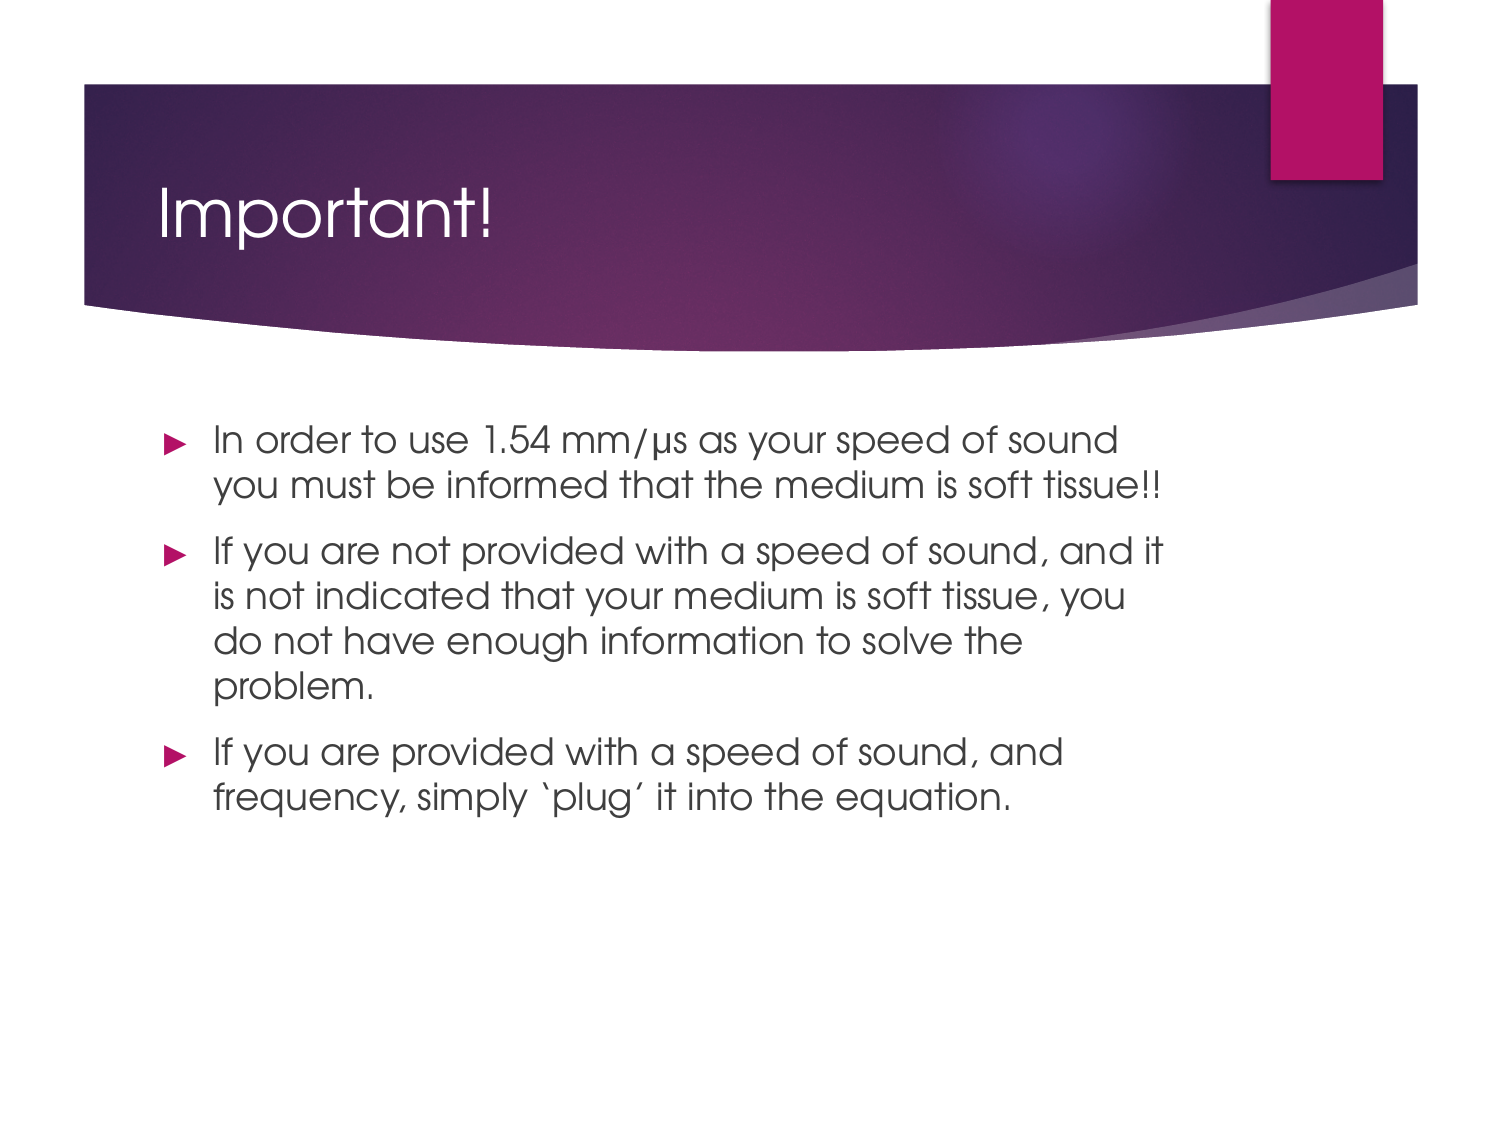

# Important!
In order to use 1.54 mm/μs as your speed of sound you must be informed that the medium is soft tissue!!
If you are not provided with a speed of sound, and it is not indicated that your medium is soft tissue, you do not have enough information to solve the problem.
If you are provided with a speed of sound, and frequency, simply ‘plug’ it into the equation.